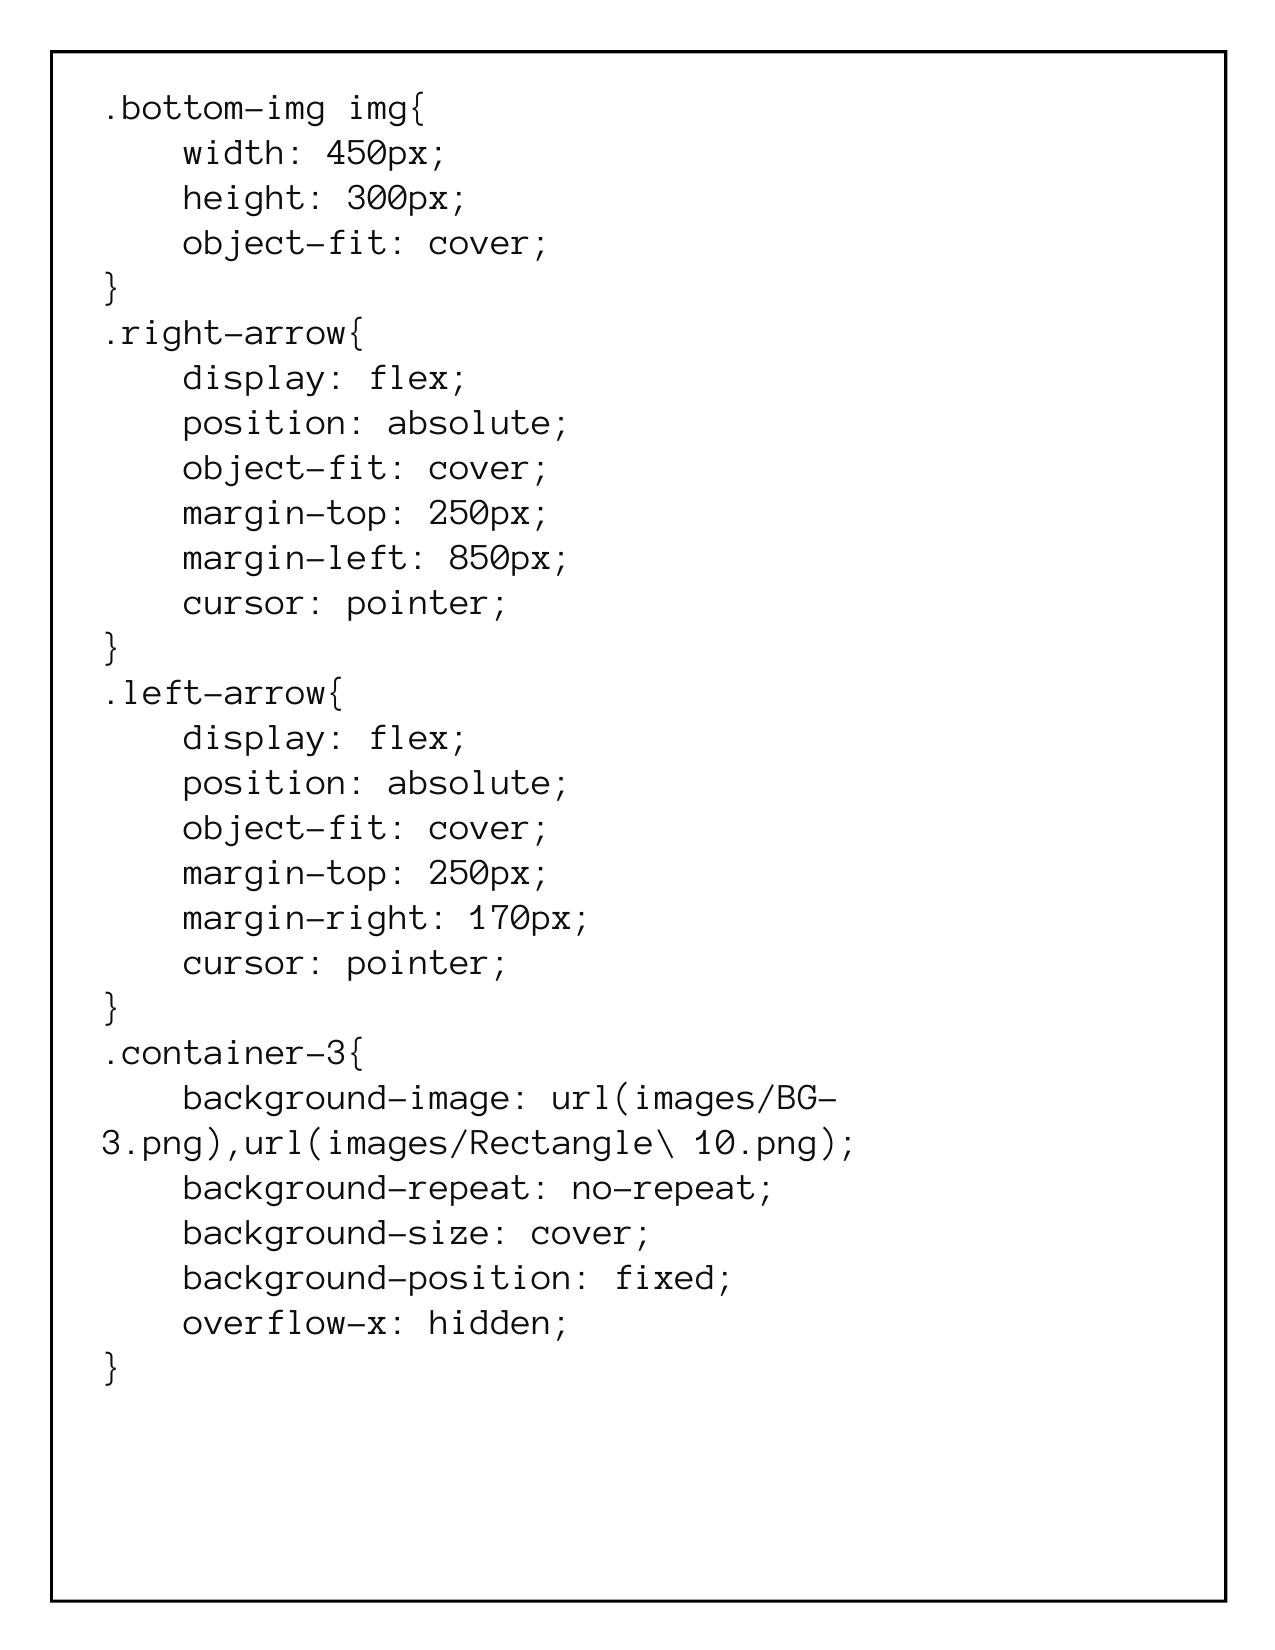

.bottom-img img{
    width: 450px;
    height: 300px;
    object-fit: cover;
}
.right-arrow{
    display: flex;
    position: absolute;
    object-fit: cover;
    margin-top: 250px;
    margin-left: 850px;
    cursor: pointer;
}
.left-arrow{
    display: flex;
    position: absolute;
    object-fit: cover;
    margin-top: 250px;
    margin-right: 170px;
    cursor: pointer;
}
.container-3{
    background-image: url(images/BG-3.png),url(images/Rectangle\ 10.png);
    background-repeat: no-repeat;
    background-size: cover;
    background-position: fixed;
    overflow-x: hidden;
}